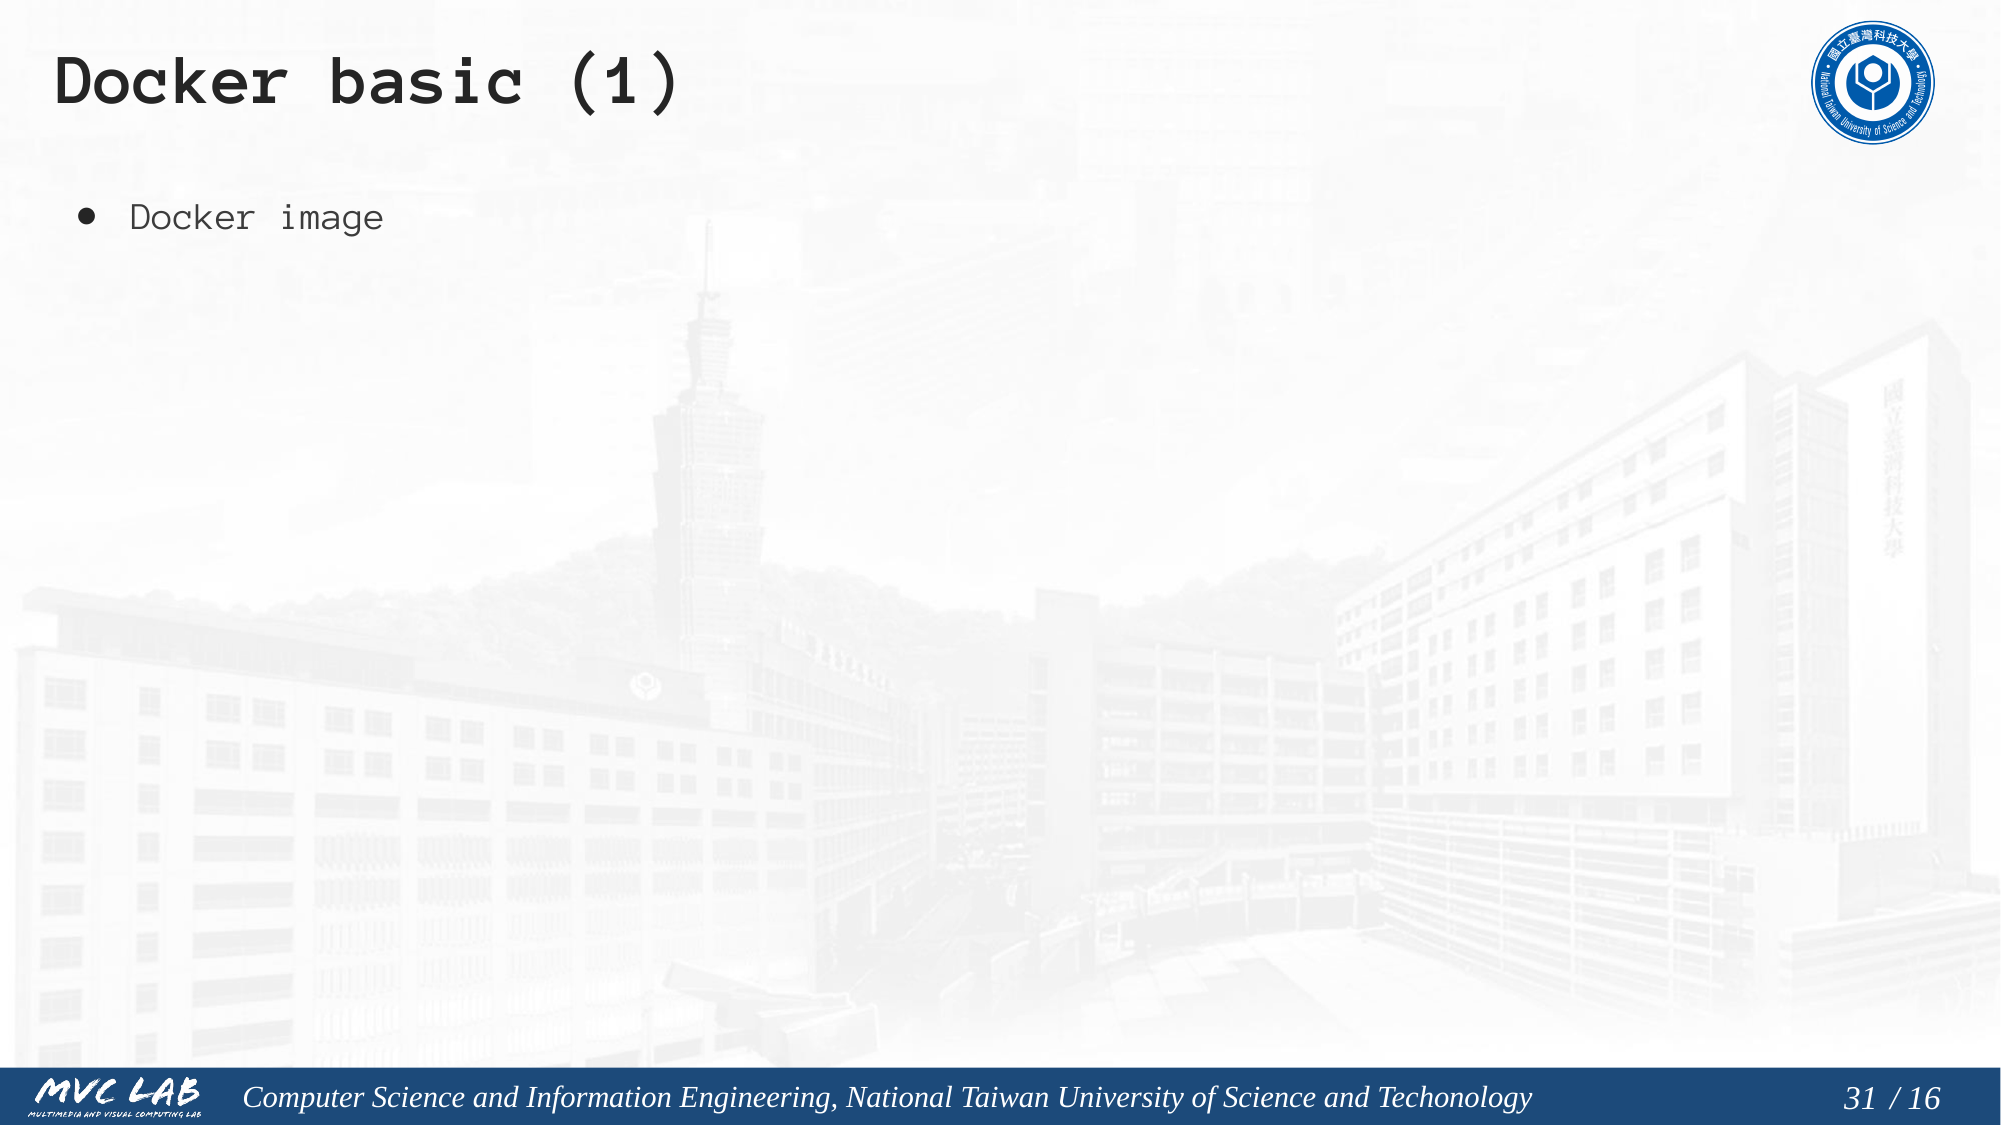

# Docker basic (1)
Docker image

31
/ 16